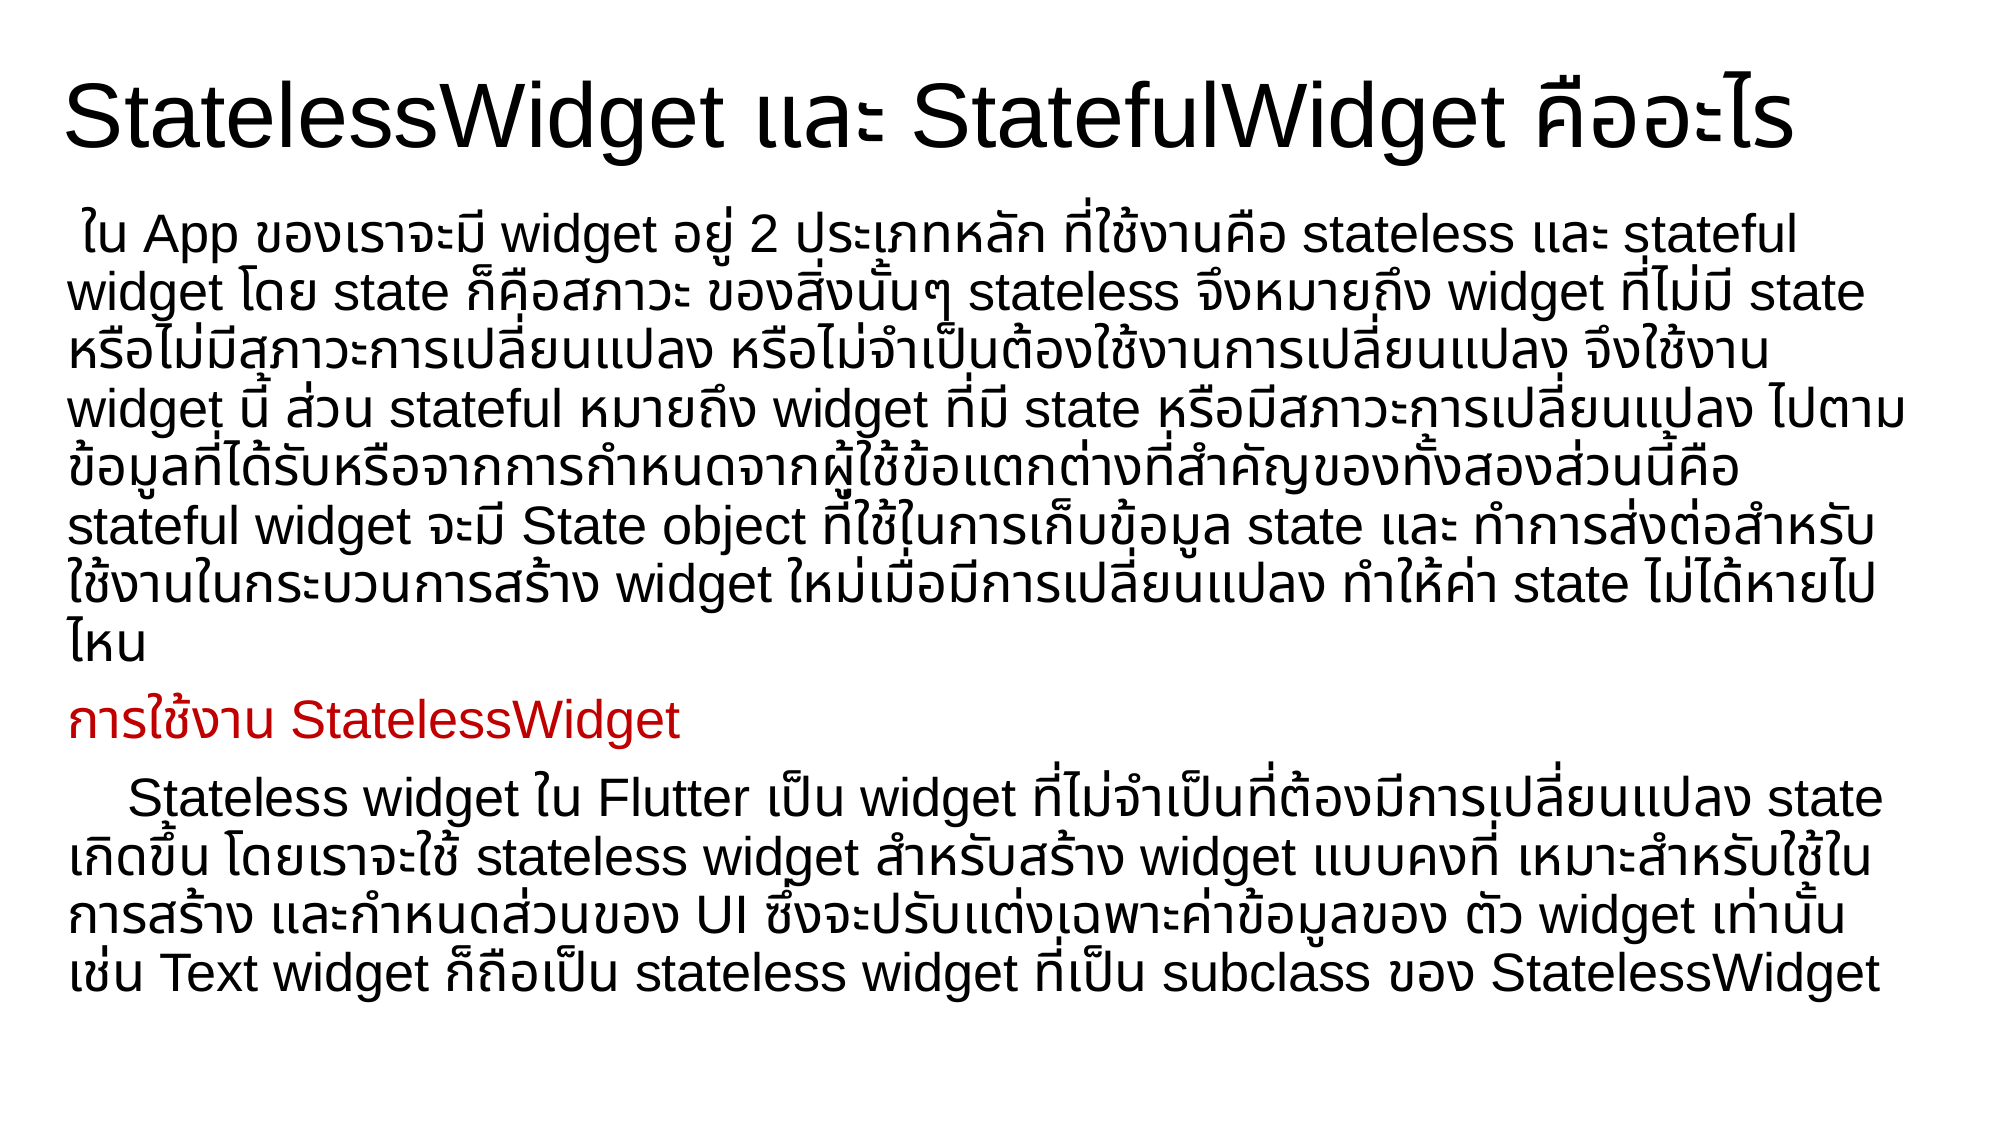

# StatelessWidget และ StatefulWidget คืออะไร
 ใน App ของเราจะมี widget อยู่ 2 ประเภทหลัก ที่ใช้งานคือ stateless และ stateful widget โดย state ก็คือสภาวะ ของสิ่งนั้นๆ stateless จึงหมายถึง widget ที่ไม่มี state หรือไม่มีสภาวะการเปลี่ยนแปลง หรือไม่จำเป็นต้องใช้งานการเปลี่ยนแปลง จึงใช้งาน widget นี้ ส่วน stateful หมายถึง widget ที่มี state หรือมีสภาวะการเปลี่ยนแปลง ไปตามข้อมูลที่ได้รับหรือจากการกำหนดจากผู้ใช้ข้อแตกต่างที่สำคัญของทั้งสองส่วนนี้คือ stateful widget จะมี State object ที่ใช้ในการเก็บข้อมูล state และ ทำการส่งต่อสำหรับใช้งานในกระบวนการสร้าง widget ใหม่เมื่อมีการเปลี่ยนแปลง ทำให้ค่า state ไม่ได้หายไปไหน
การใช้งาน StatelessWidget
    Stateless widget ใน Flutter เป็น widget ที่ไม่จำเป็นที่ต้องมีการเปลี่ยนแปลง state เกิดขึ้น โดยเราจะใช้ stateless widget สำหรับสร้าง widget แบบคงที่ เหมาะสำหรับใช้ในการสร้าง และกำหนดส่วนของ UI ซึ่งจะปรับแต่งเฉพาะค่าข้อมูลของ ตัว widget เท่านั้นเช่น Text widget ก็ถือเป็น stateless widget ที่เป็น subclass ของ StatelessWidget